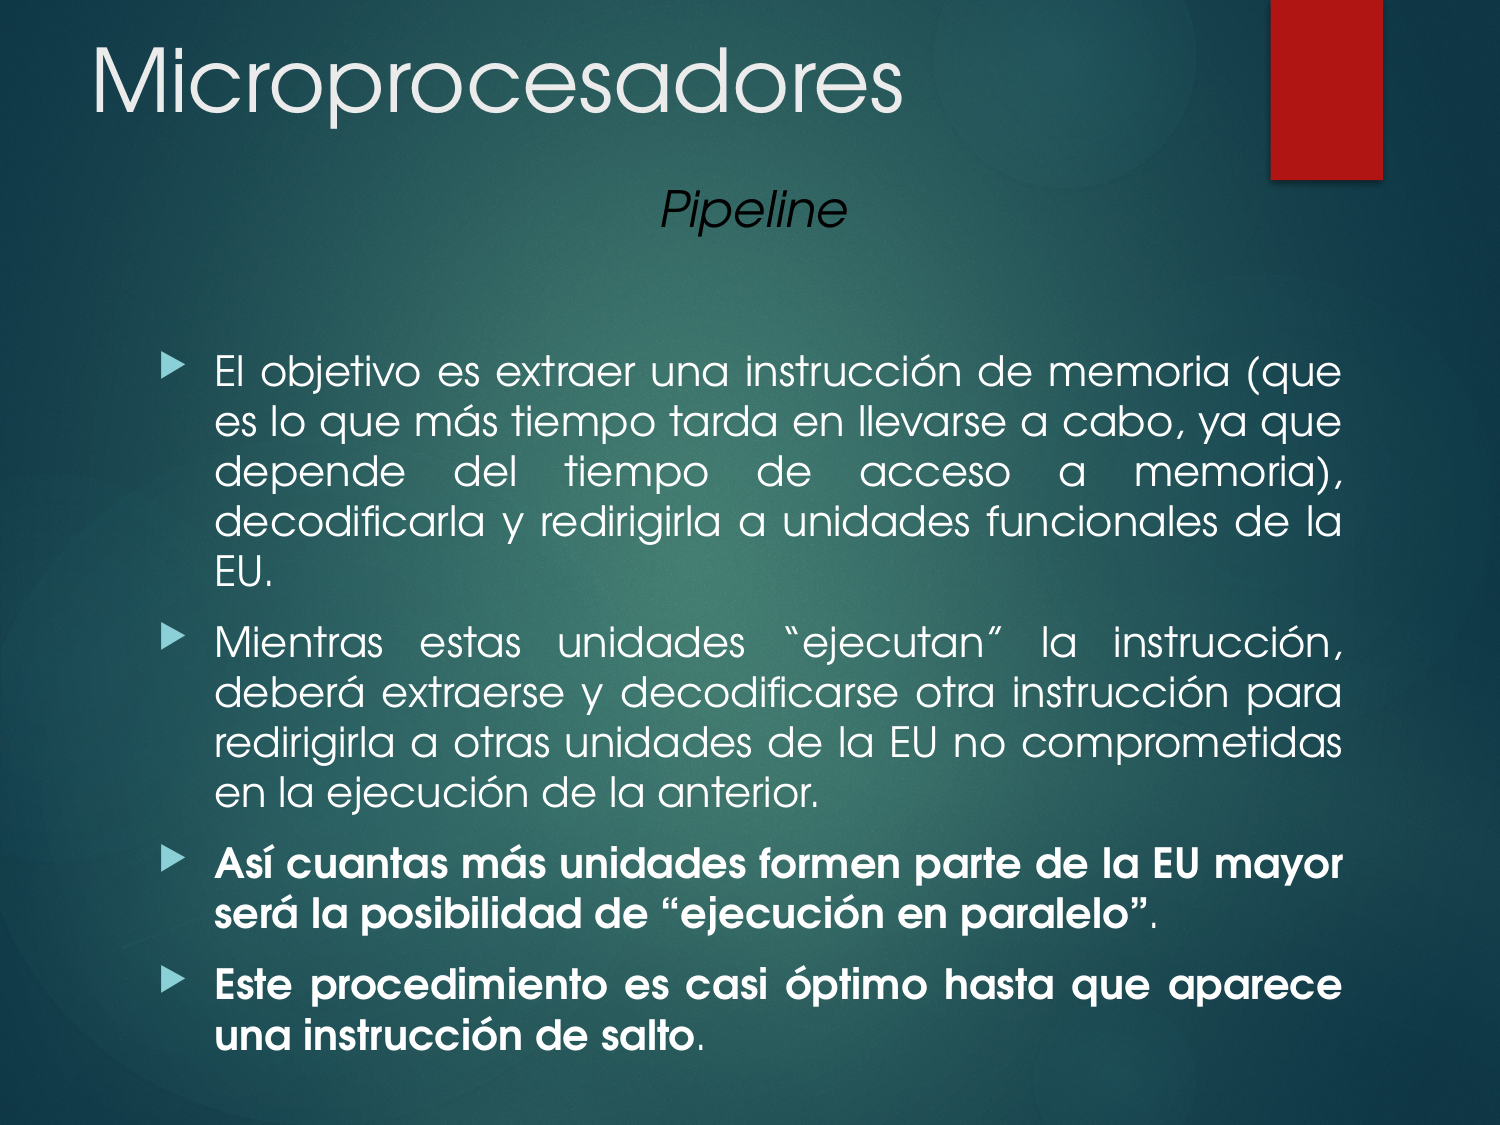

# Microprocesadores
Pipeline
El objetivo es extraer una instrucción de memoria (que es lo que más tiempo tarda en llevarse a cabo, ya que depende del tiempo de acceso a memoria), decodificarla y redirigirla a unidades funcionales de la EU.
Mientras estas unidades “ejecutan” la instrucción, deberá extraerse y decodificarse otra instrucción para redirigirla a otras unidades de la EU no comprometidas en la ejecución de la anterior.
Así cuantas más unidades formen parte de la EU mayor será la posibilidad de “ejecución en paralelo”.
Este procedimiento es casi óptimo hasta que aparece una instrucción de salto.